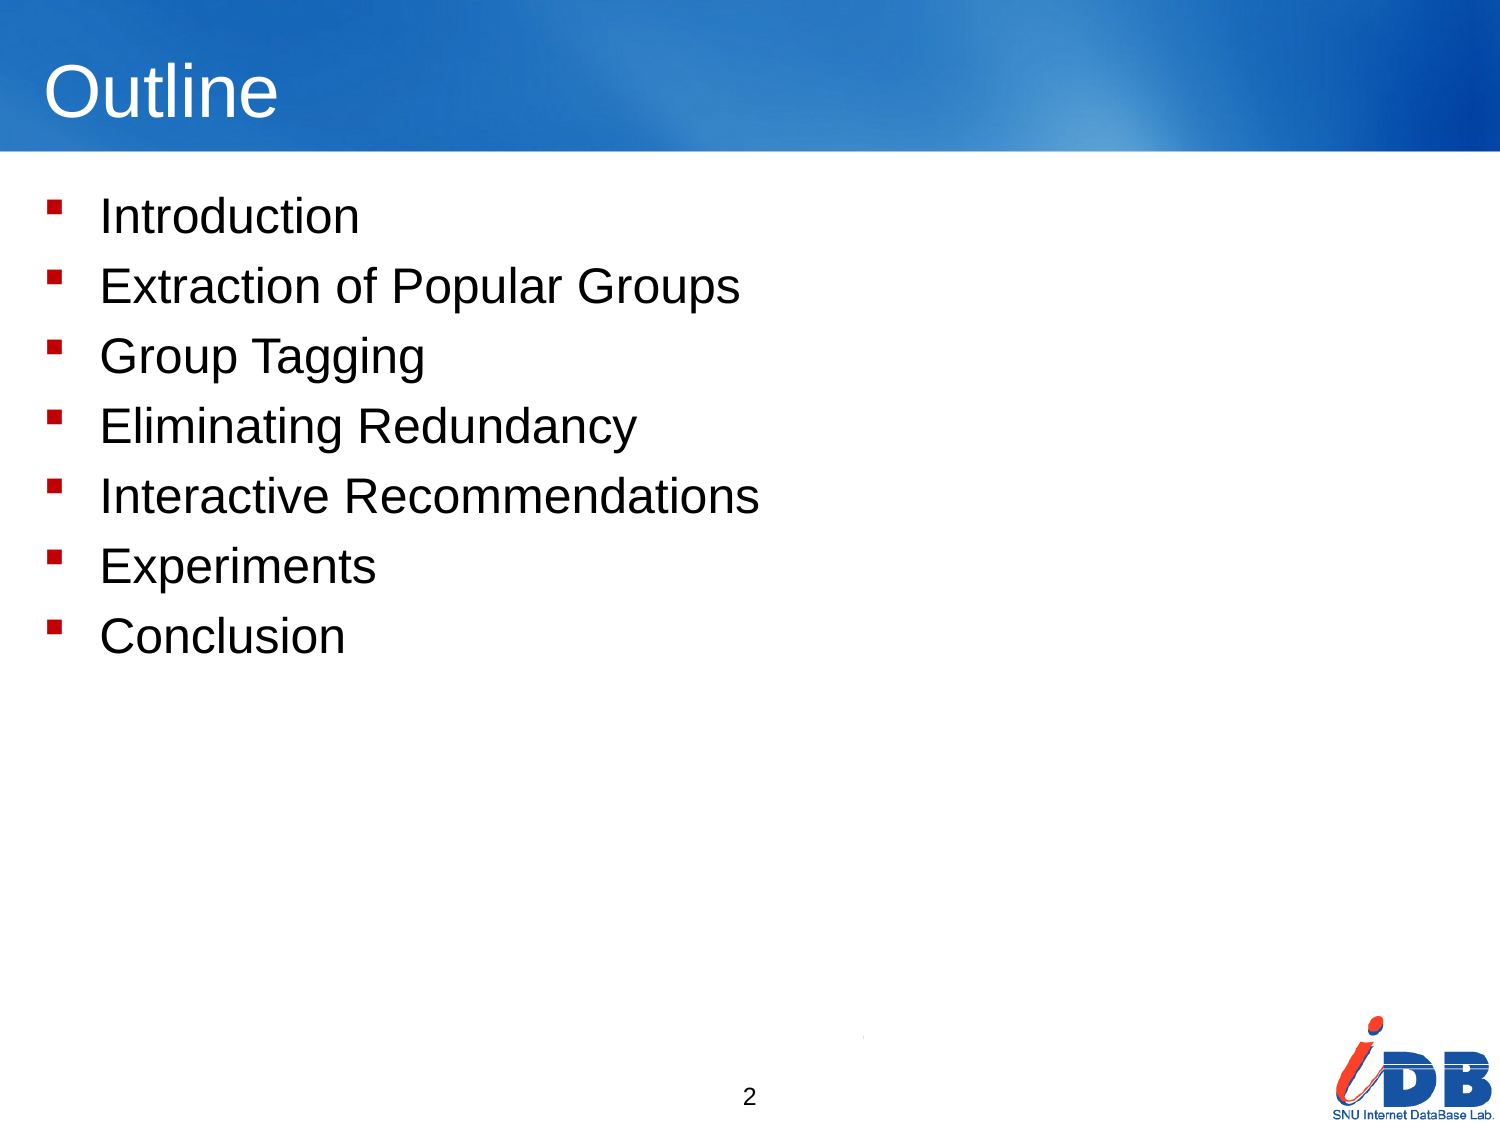

# Outline
Introduction
Extraction of Popular Groups
Group Tagging
Eliminating Redundancy
Interactive Recommendations
Experiments
Conclusion
2